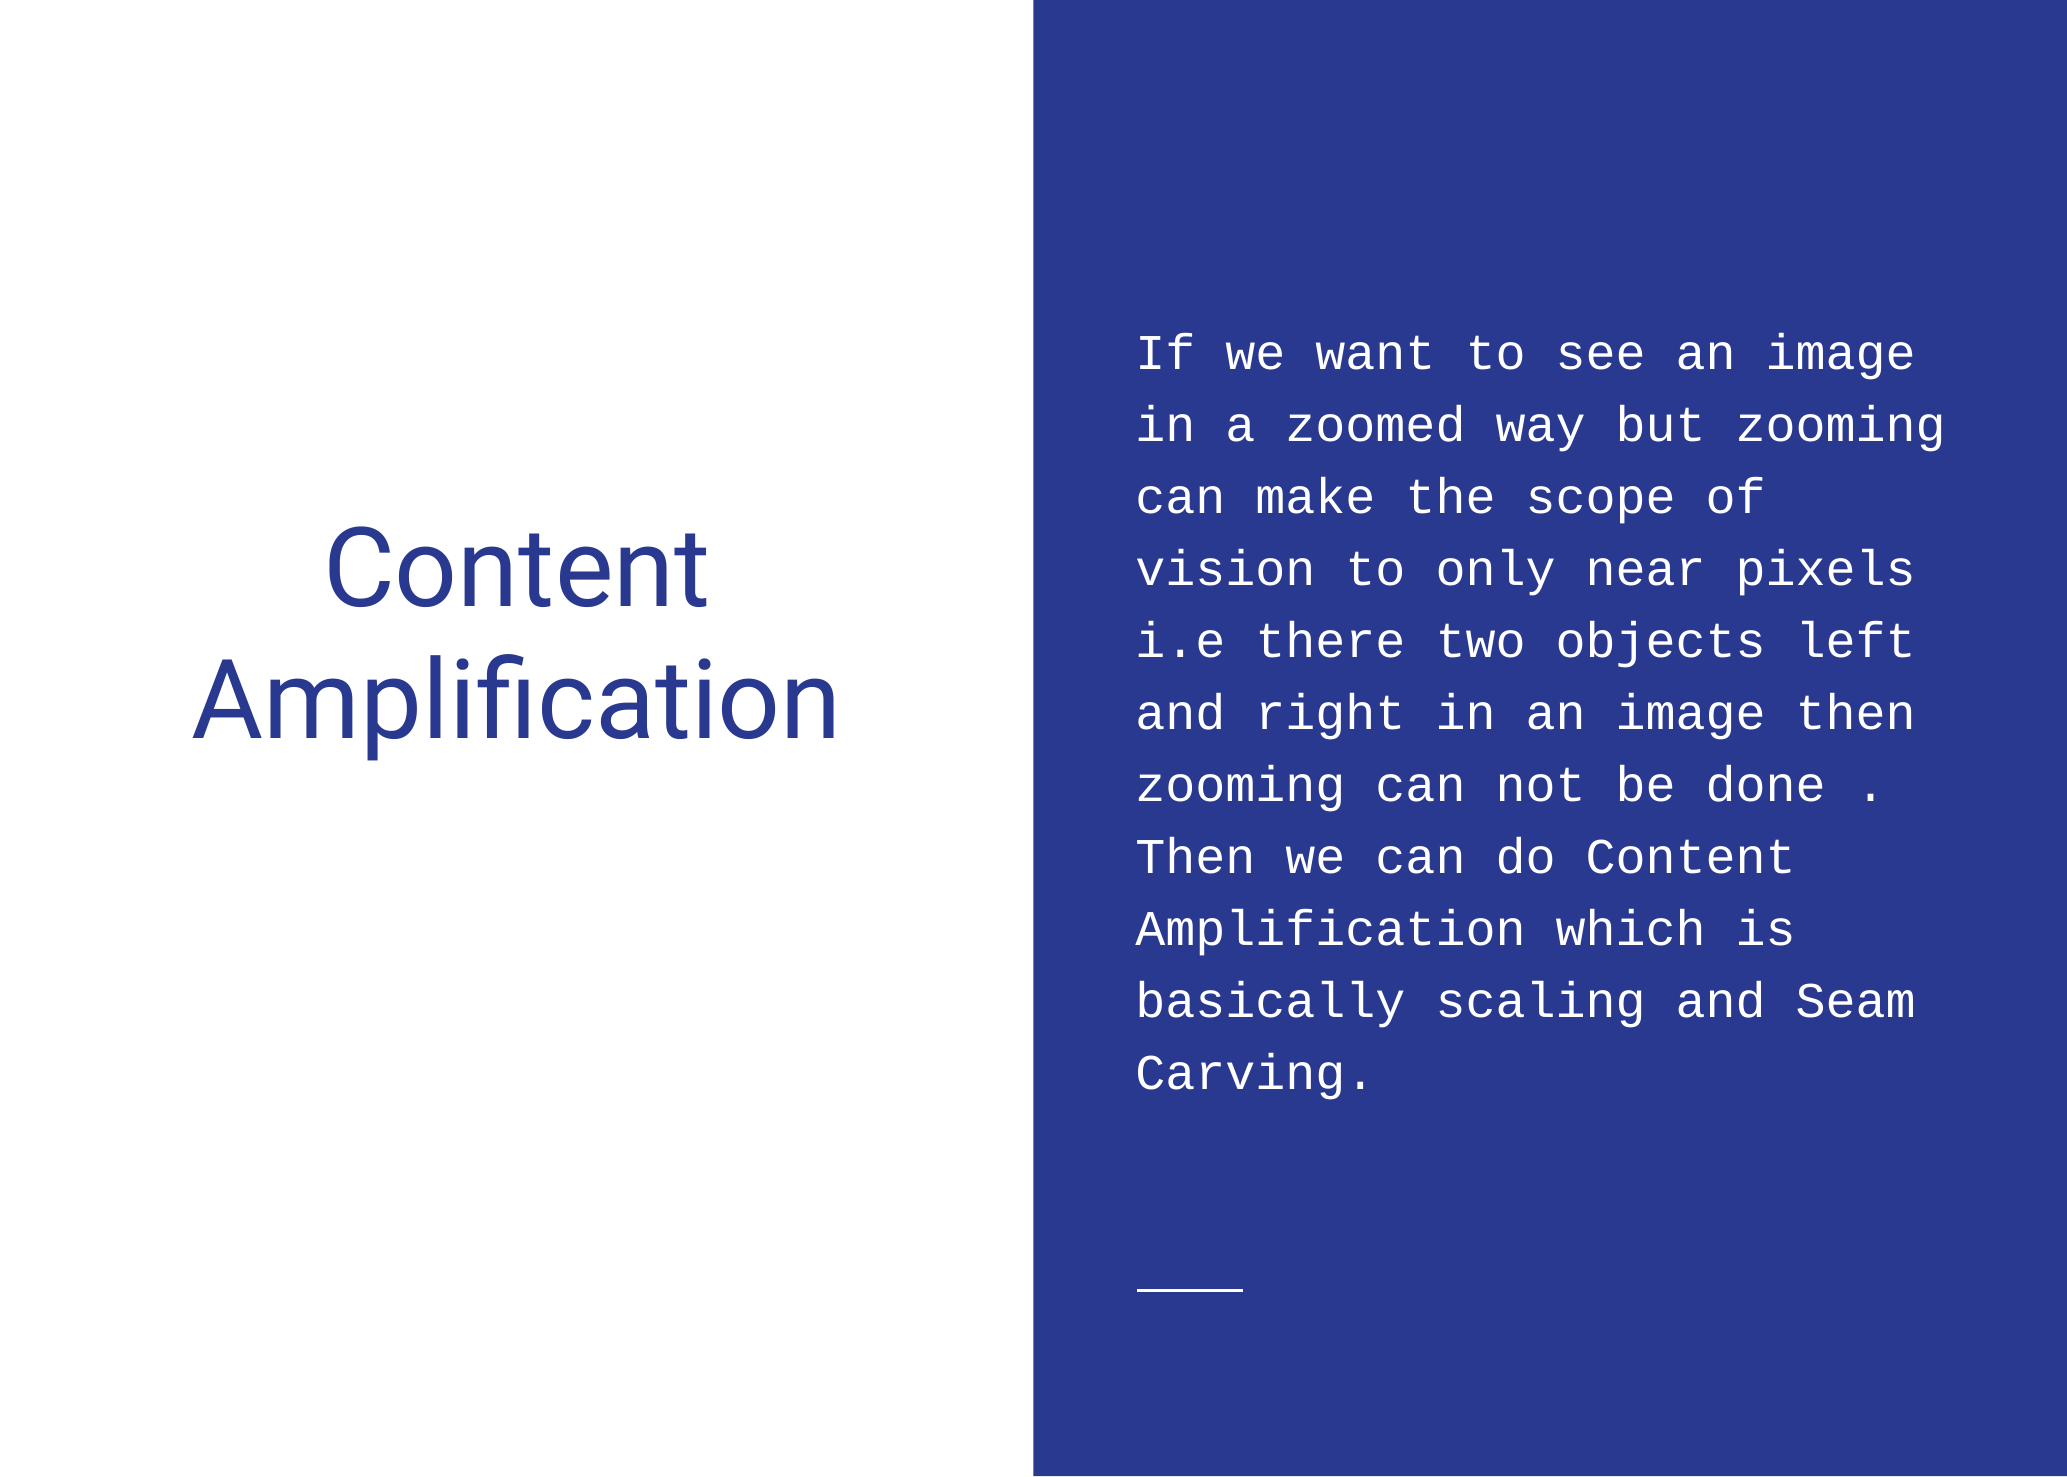

If we want to see an image in a zoomed way but zooming can make the scope of vision to only near pixels i.e there two objects left and right in an image then zooming can not be done . Then we can do Content Amplification which is basically scaling and Seam Carving.

# Content Amplification